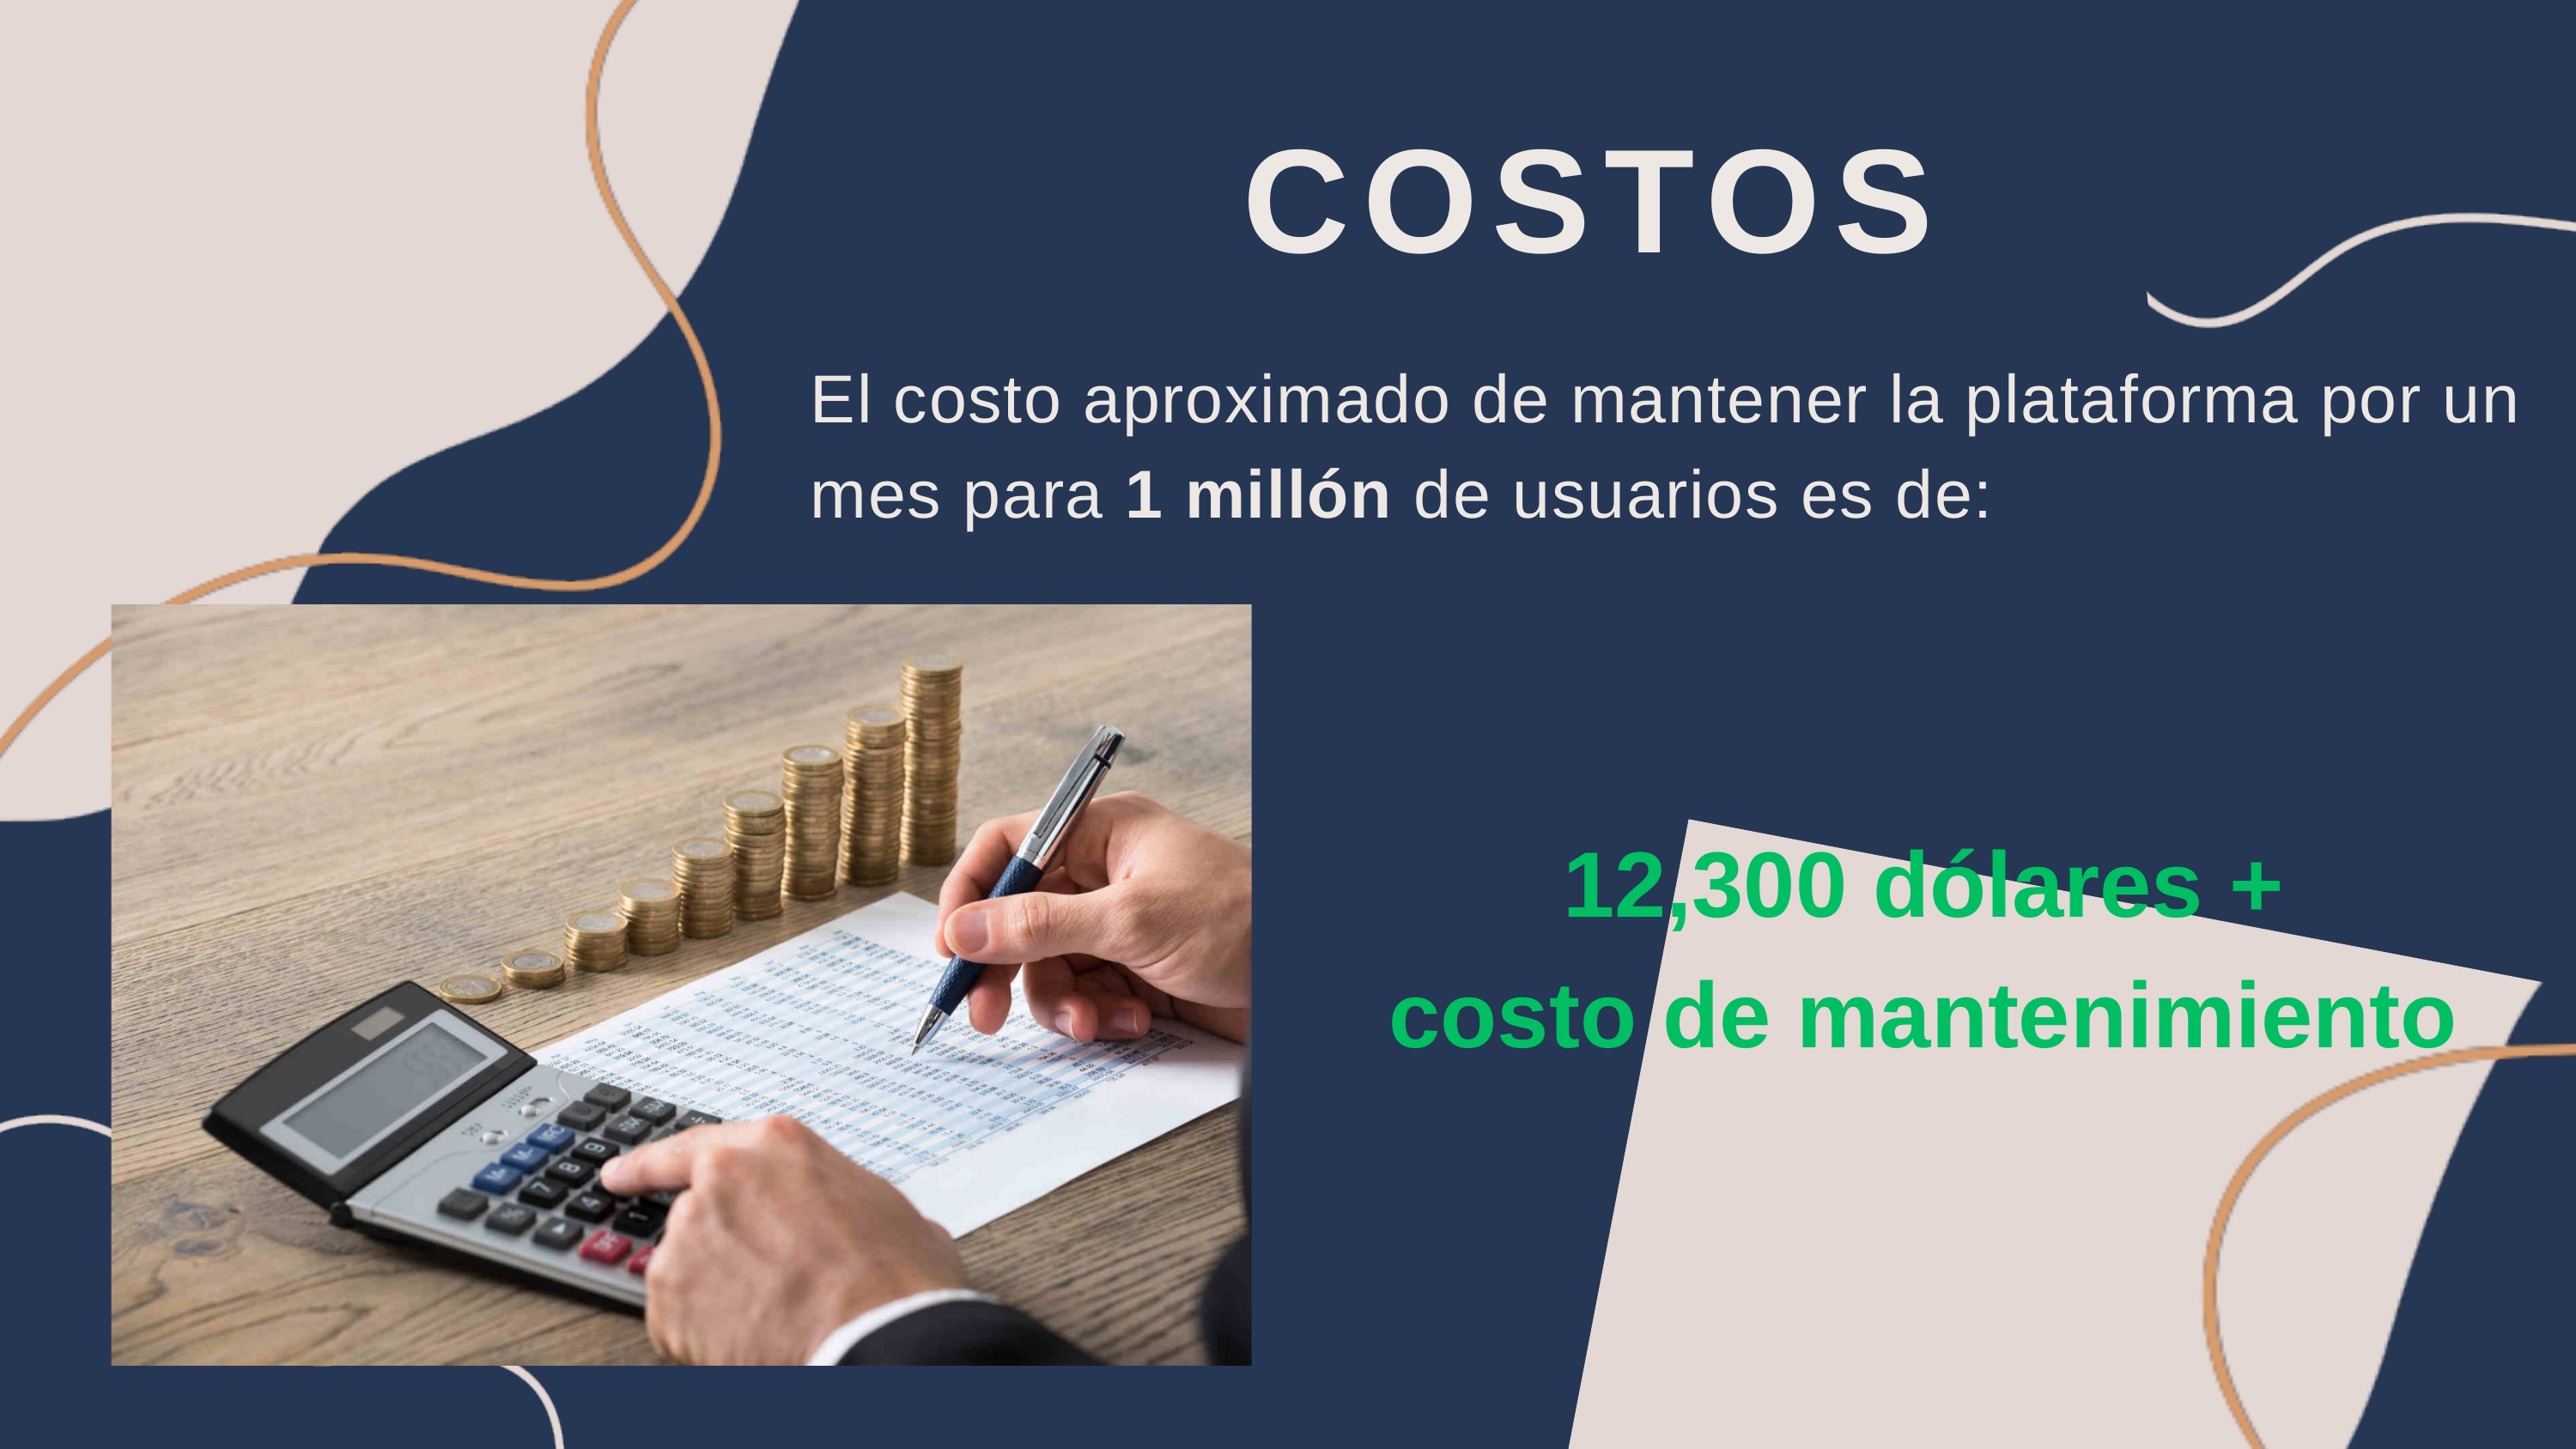

COSTOS
El costo aproximado de mantener la plataforma por un mes para 1 millón de usuarios es de:

 12,300 dólares +
costo de mantenimiento